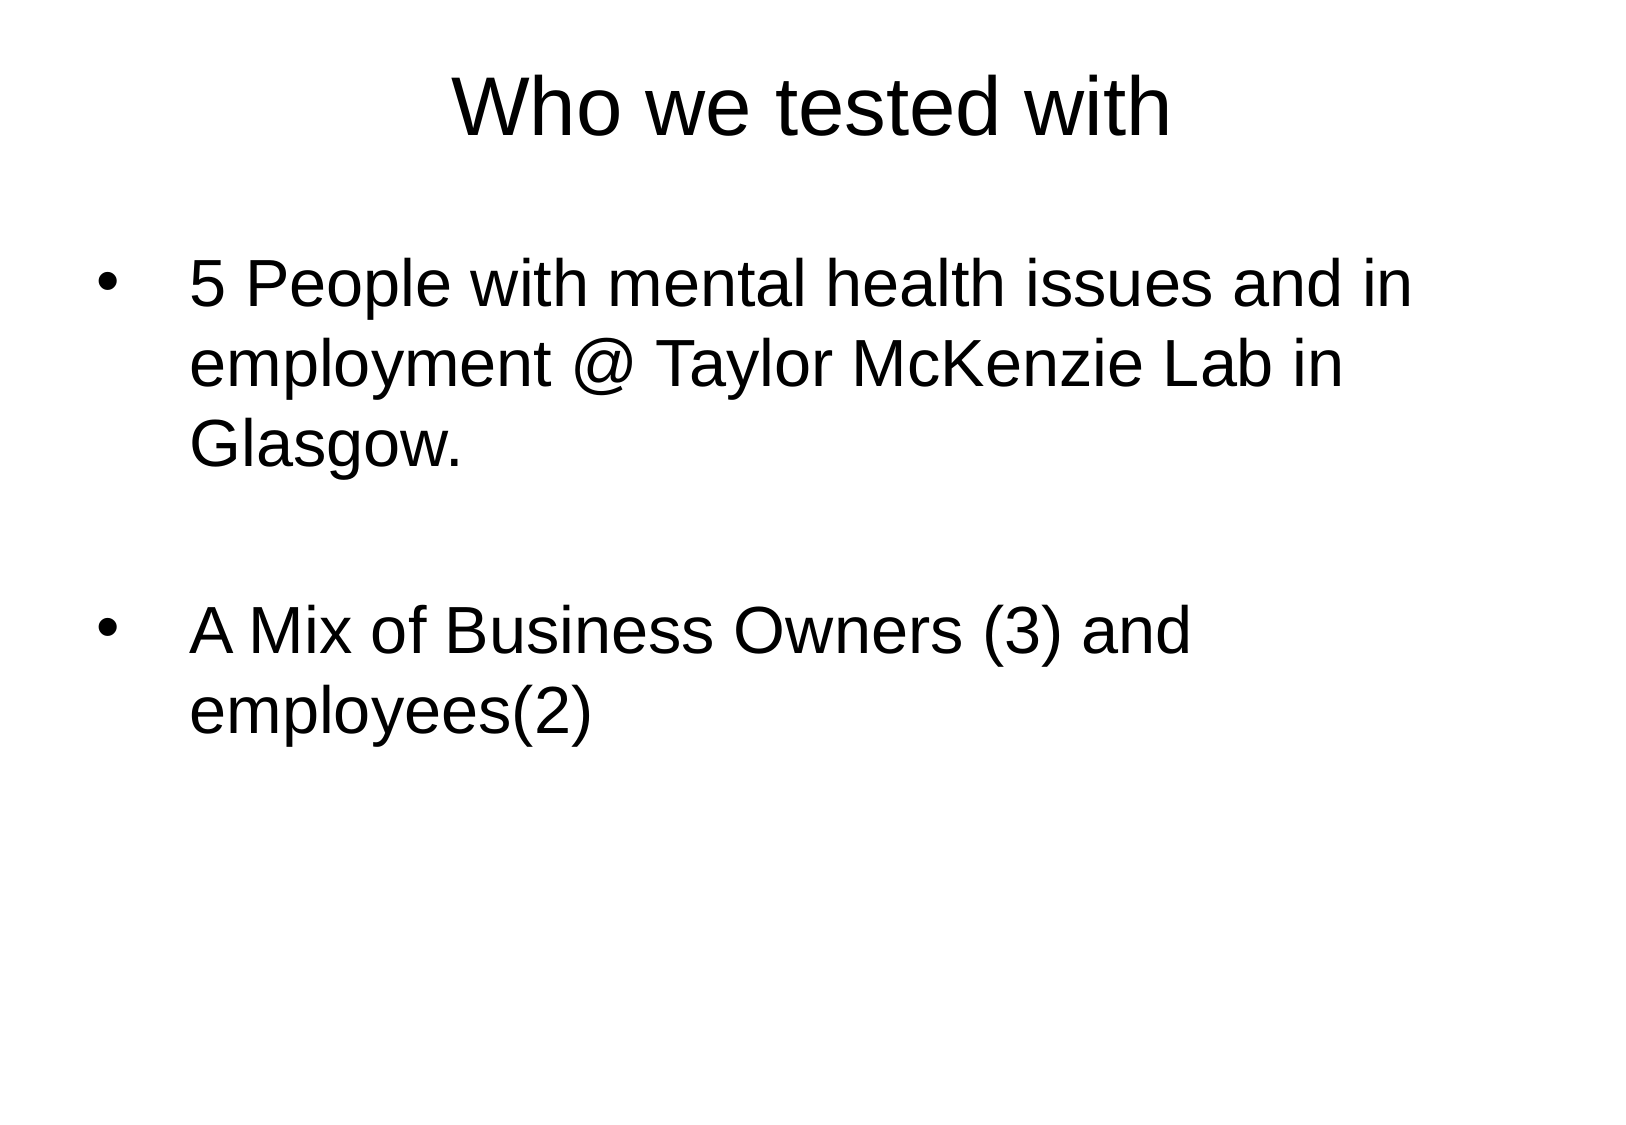

# Who we tested with
5 People with mental health issues and in employment @ Taylor McKenzie Lab in Glasgow.

A Mix of Business Owners (3) and employees(2)